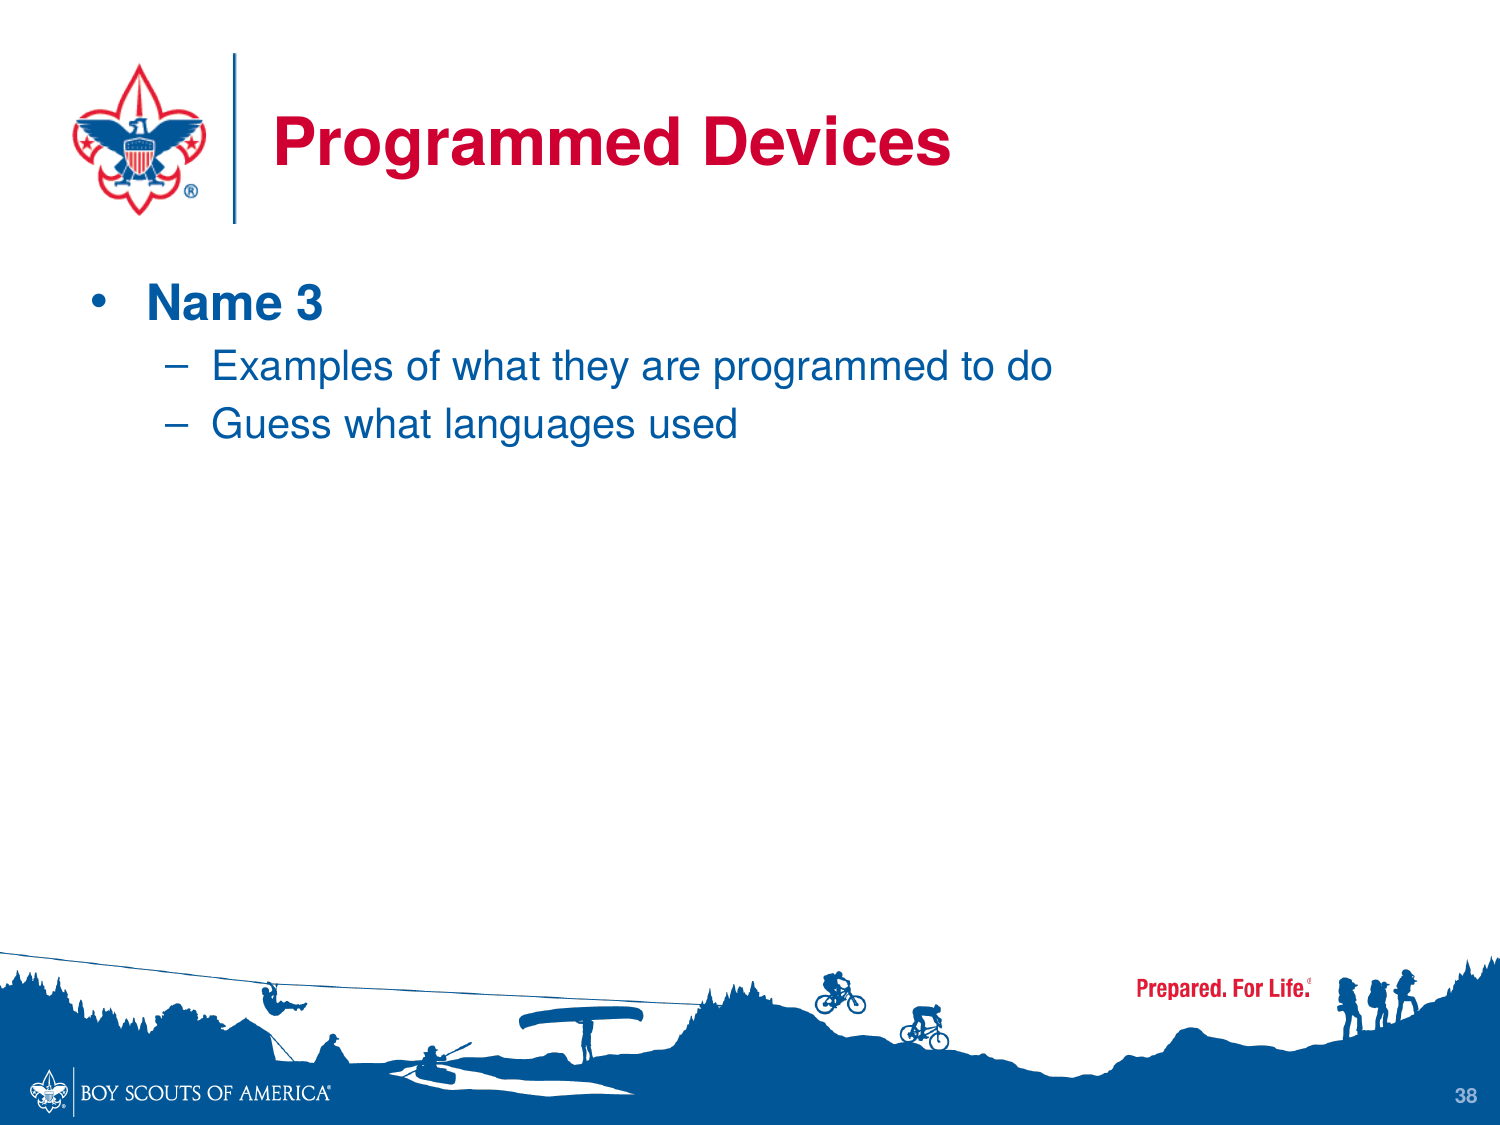

# Programmed Devices
Name 3
Examples of what they are programmed to do
Guess what languages used
38